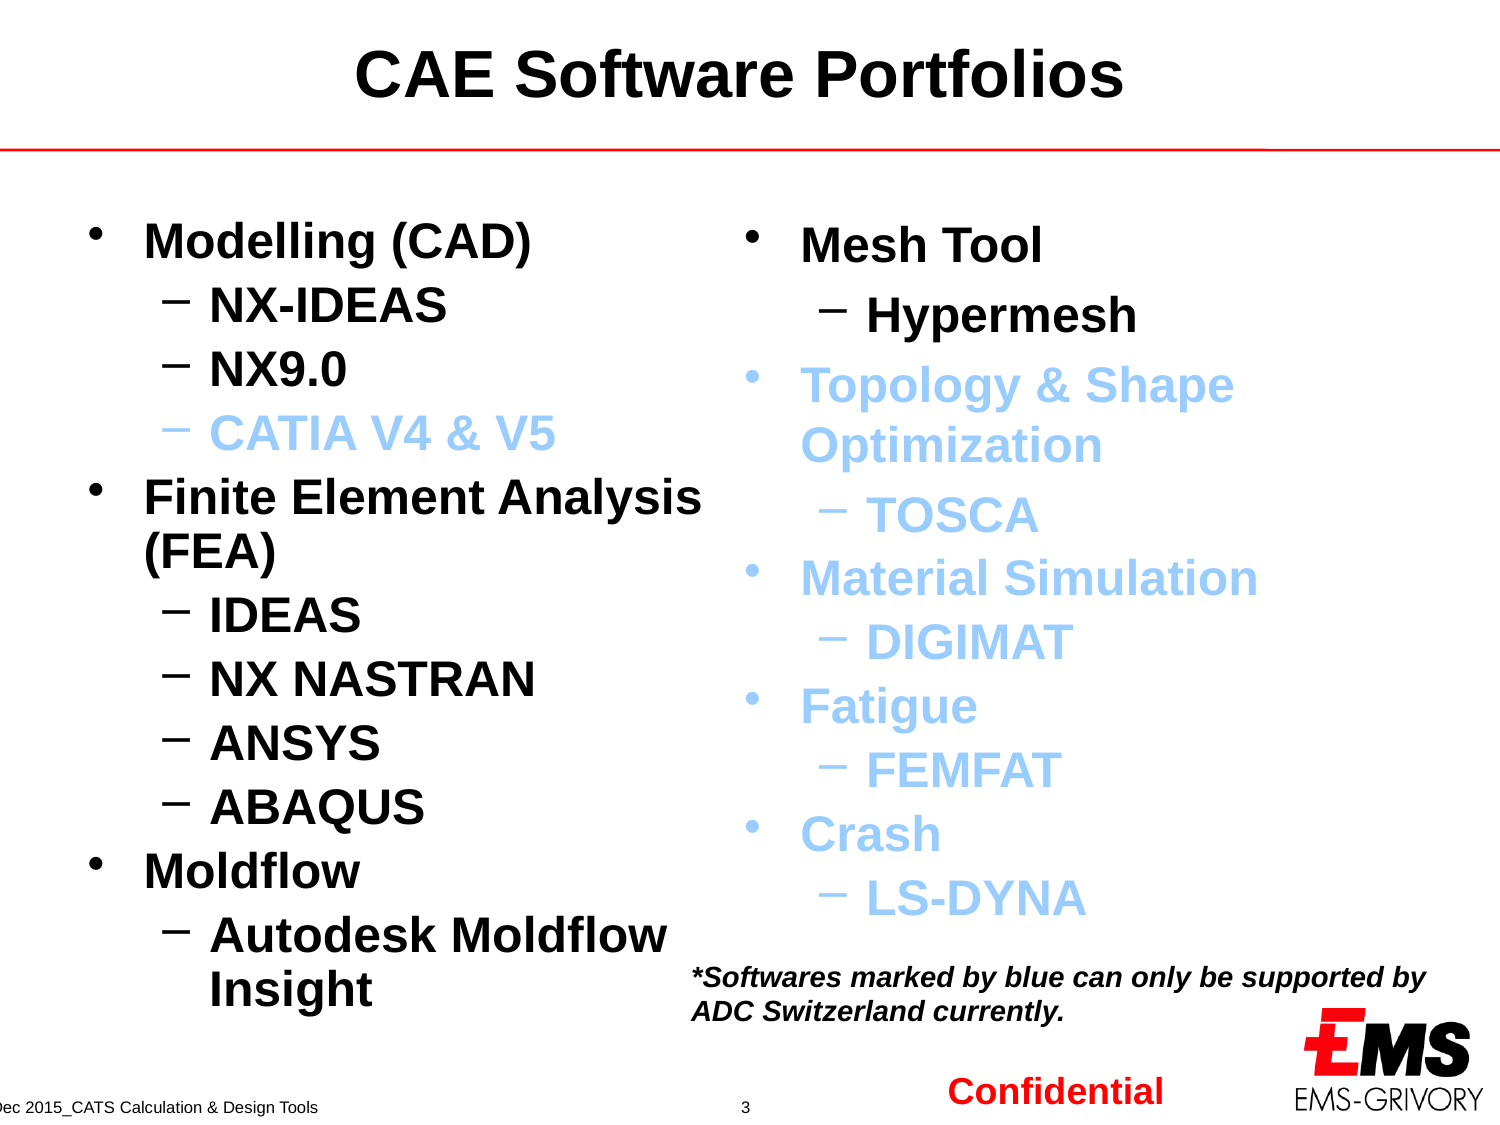

CAE Software Portfolios
Mesh Tool
Hypermesh
Topology & Shape Optimization
TOSCA
Material Simulation
DIGIMAT
Fatigue
FEMFAT
Crash
LS-DYNA
Modelling (CAD)
NX-IDEAS
NX9.0
CATIA V4 & V5
Finite Element Analysis (FEA)
IDEAS
NX NASTRAN
ANSYS
ABAQUS
Moldflow
Autodesk Moldflow Insight
*Softwares marked by blue can only be supported by ADC Switzerland currently.